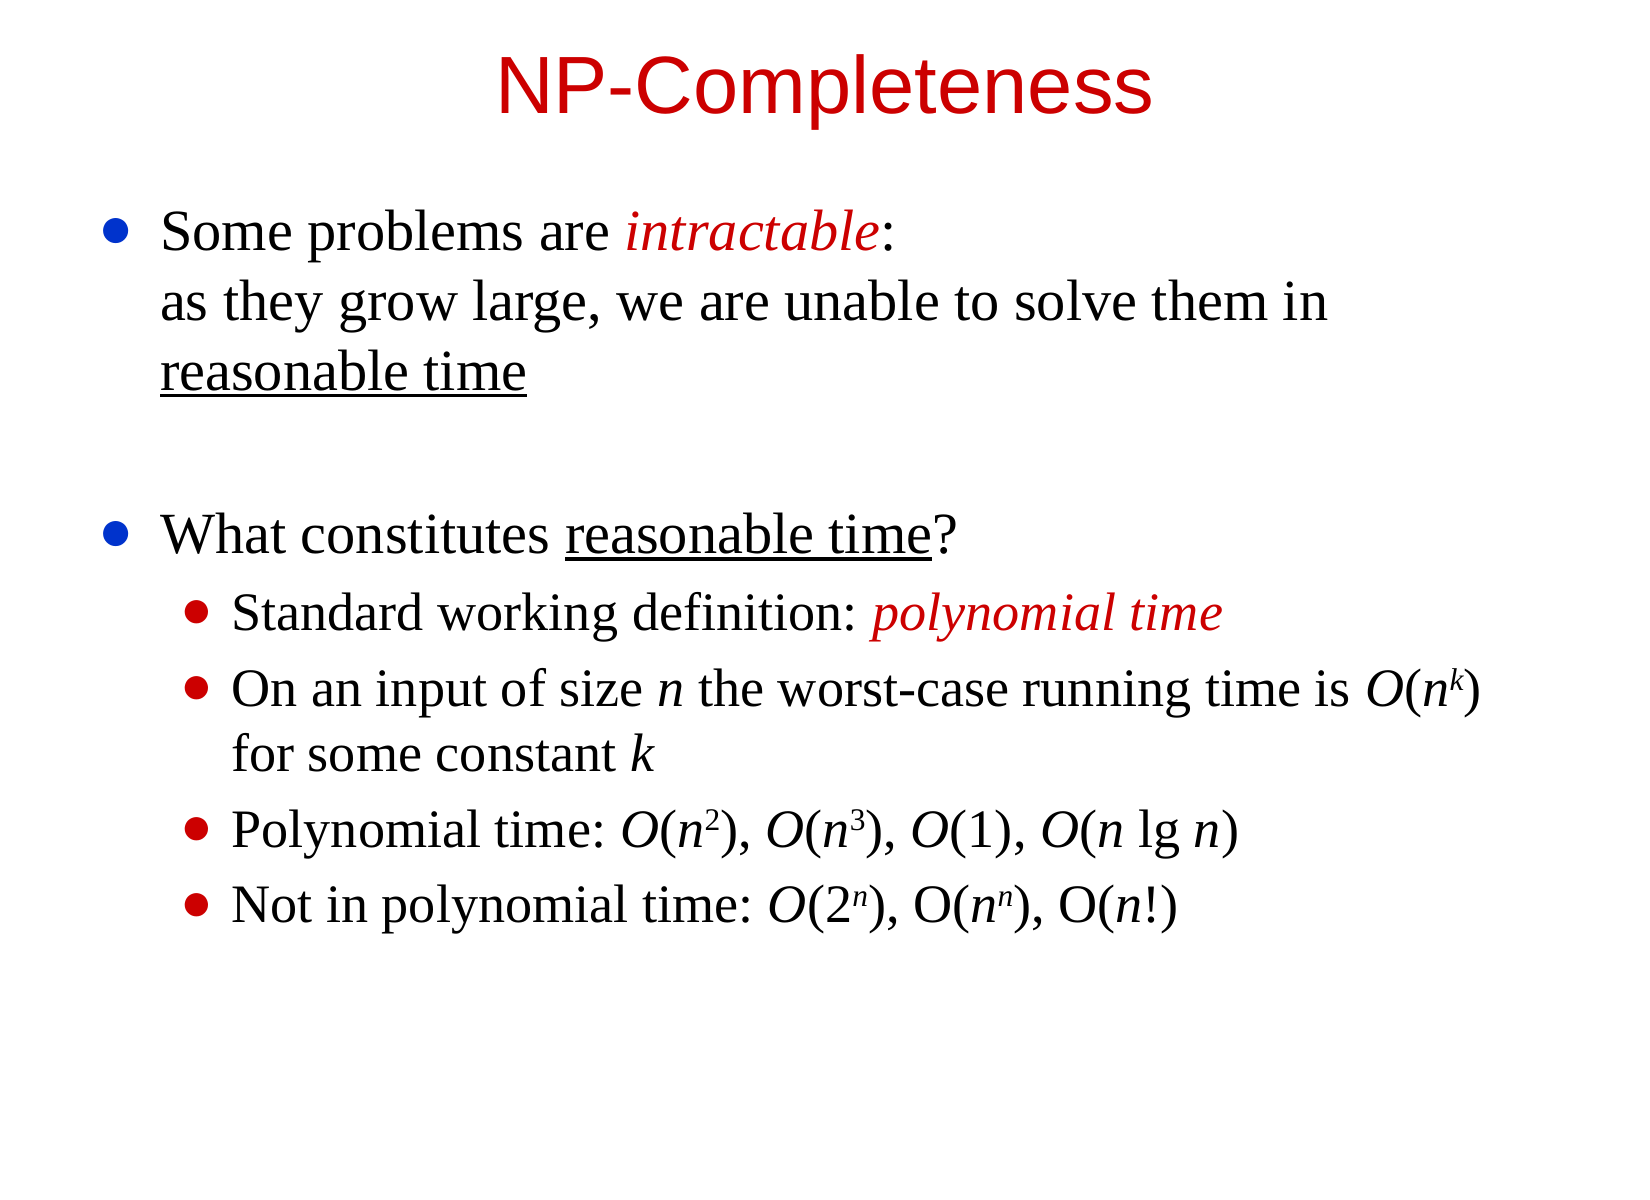

# NP-Completeness
Some problems are intractable:
as they grow large, we are unable to solve them in reasonable time

What constitutes reasonable time?
Standard working definition: polynomial time
On an input of size n the worst-case running time is O(nk) for some constant k
Polynomial time: O(n2), O(n3), O(1), O(n lg n)
Not in polynomial time: O(2n), O(nn), O(n!)